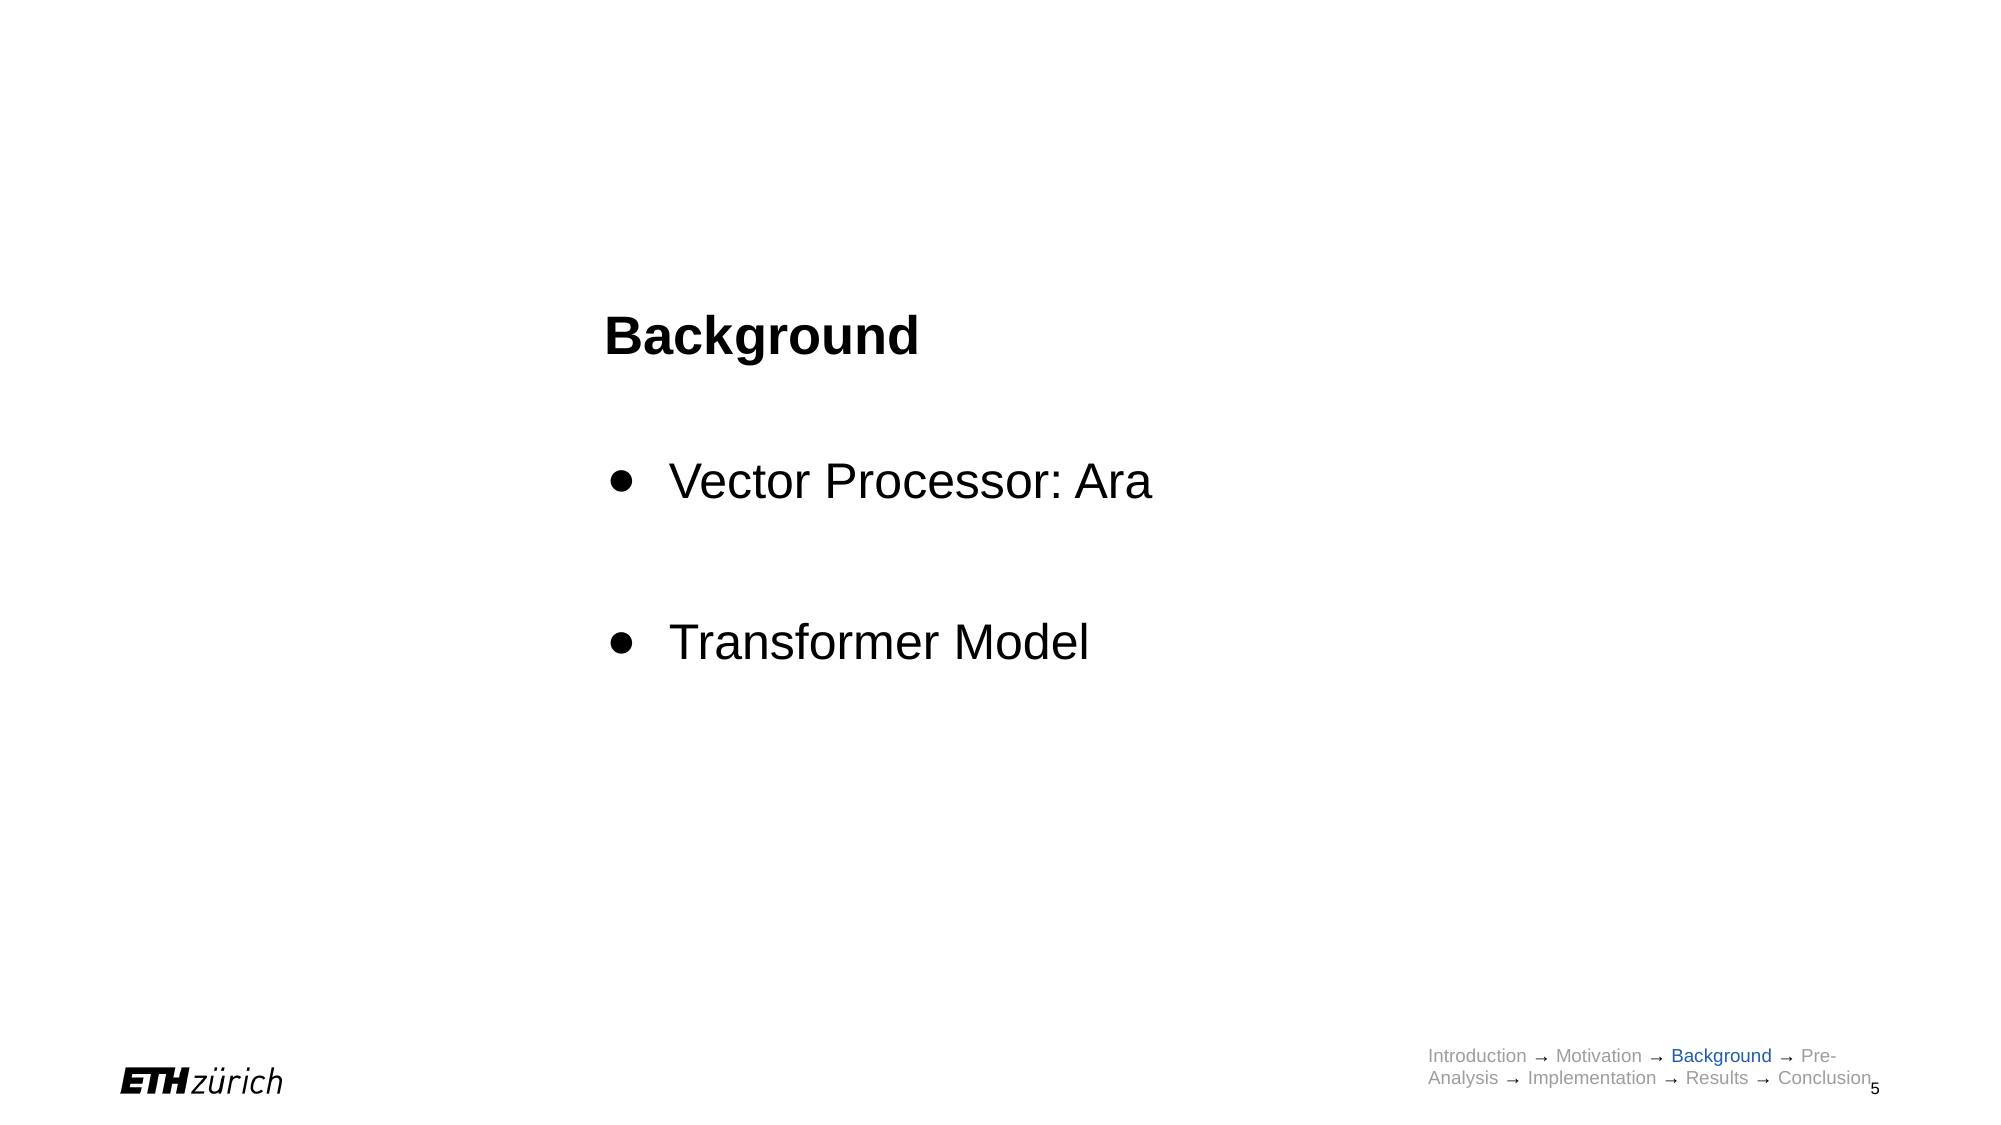

# Background
Vector Processor: Ara

Transformer Model
Introduction → Motivation → Background → Pre-Analysis → Implementation → Results → Conclusion
5